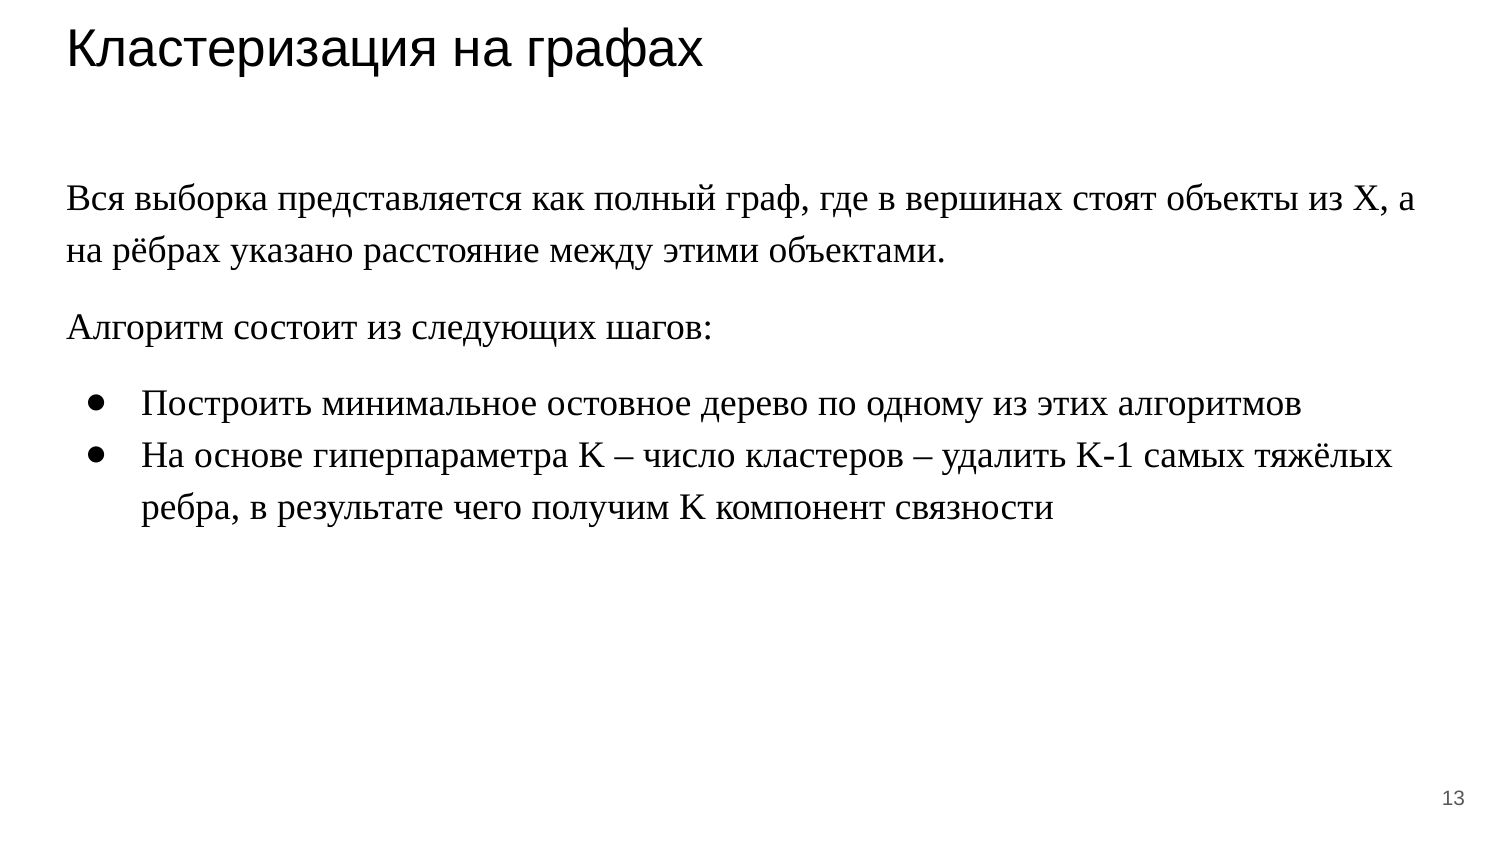

# Кластеризация на графах
Вся выборка представляется как полный граф, где в вершинах стоят объекты из X, а на рёбрах указано расстояние между этими объектами.
Алгоритм состоит из следующих шагов:
Построить минимальное остовное дерево по одному из этих алгоритмов
На основе гиперпараметра K – число кластеров – удалить K-1 самых тяжёлых ребра, в результате чего получим K компонент связности
13